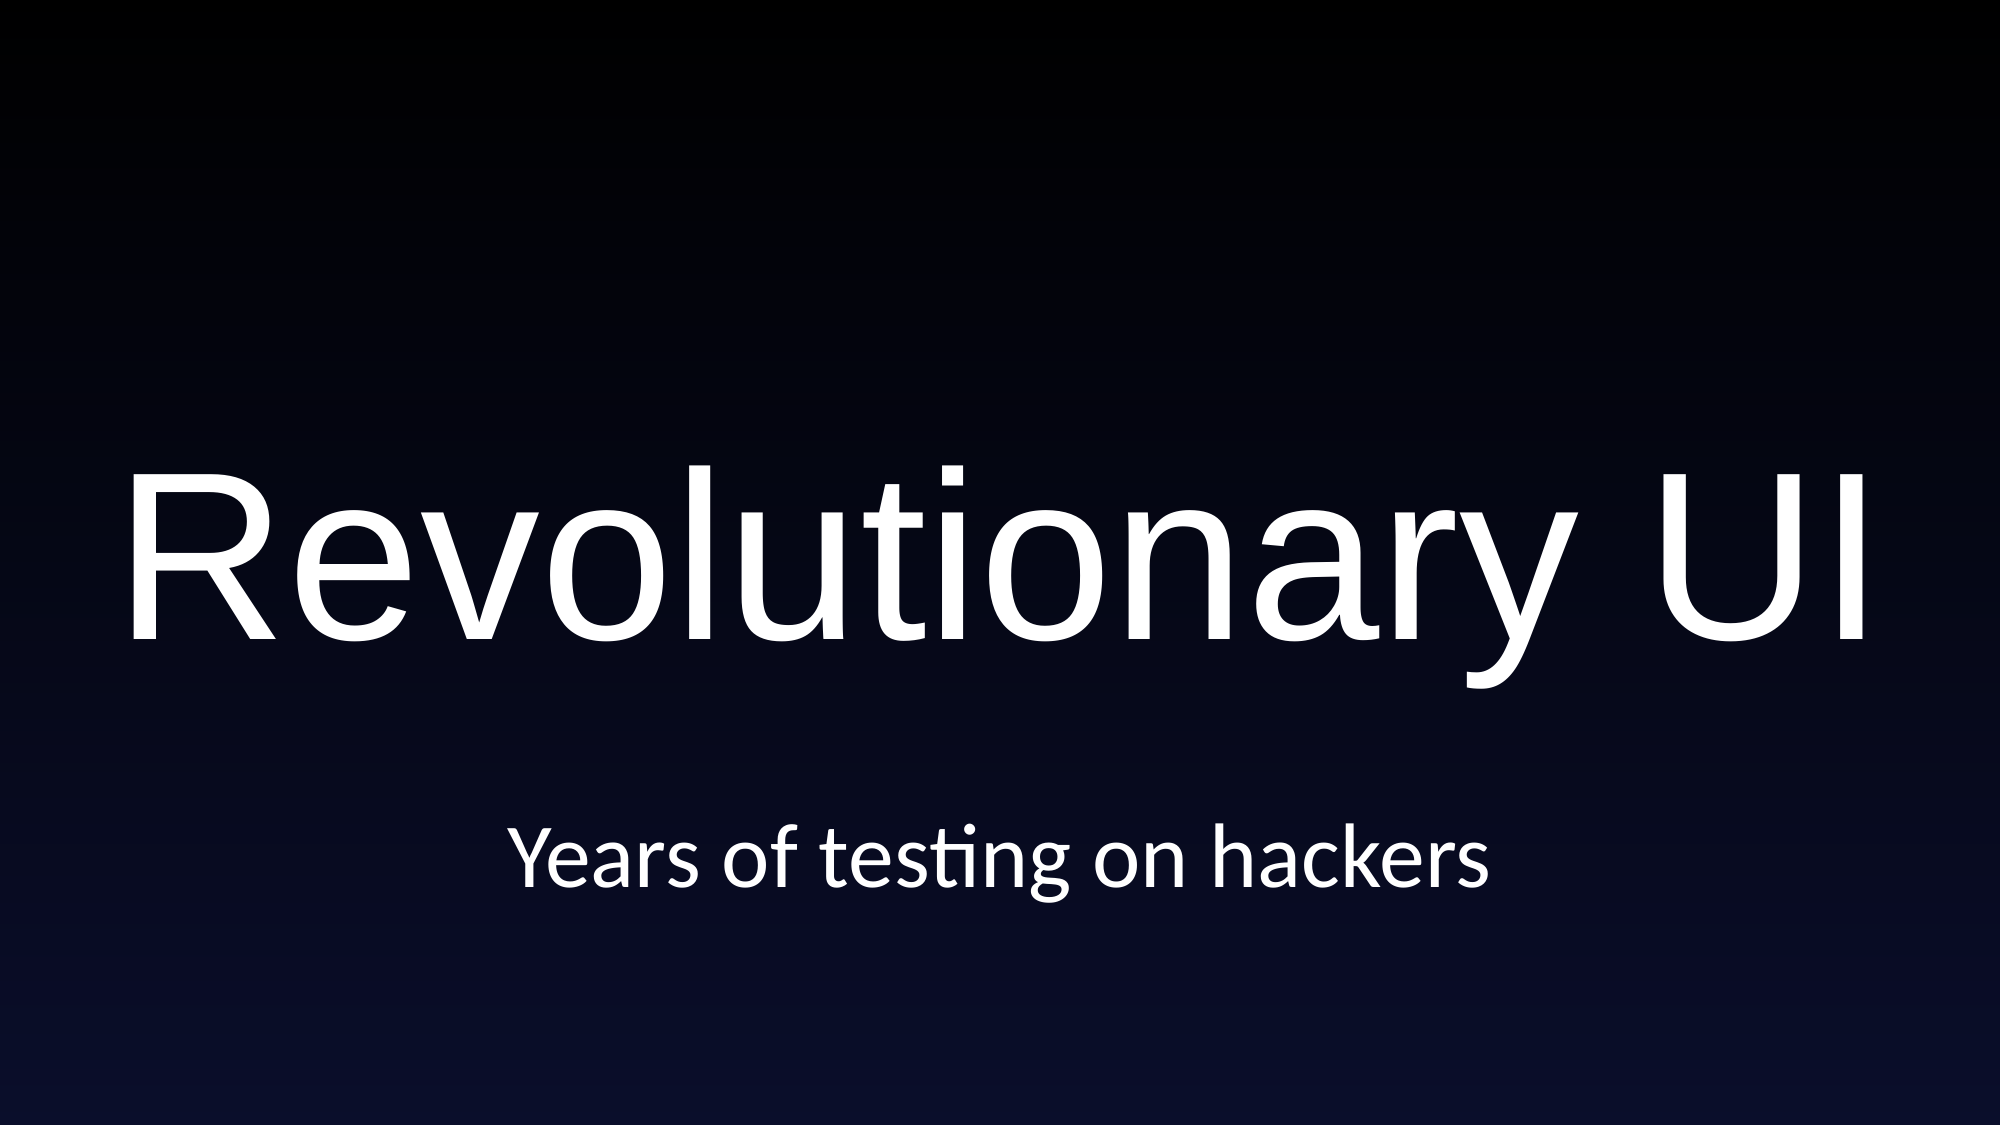

#
Revolutionary UI
Years of testing on hackers